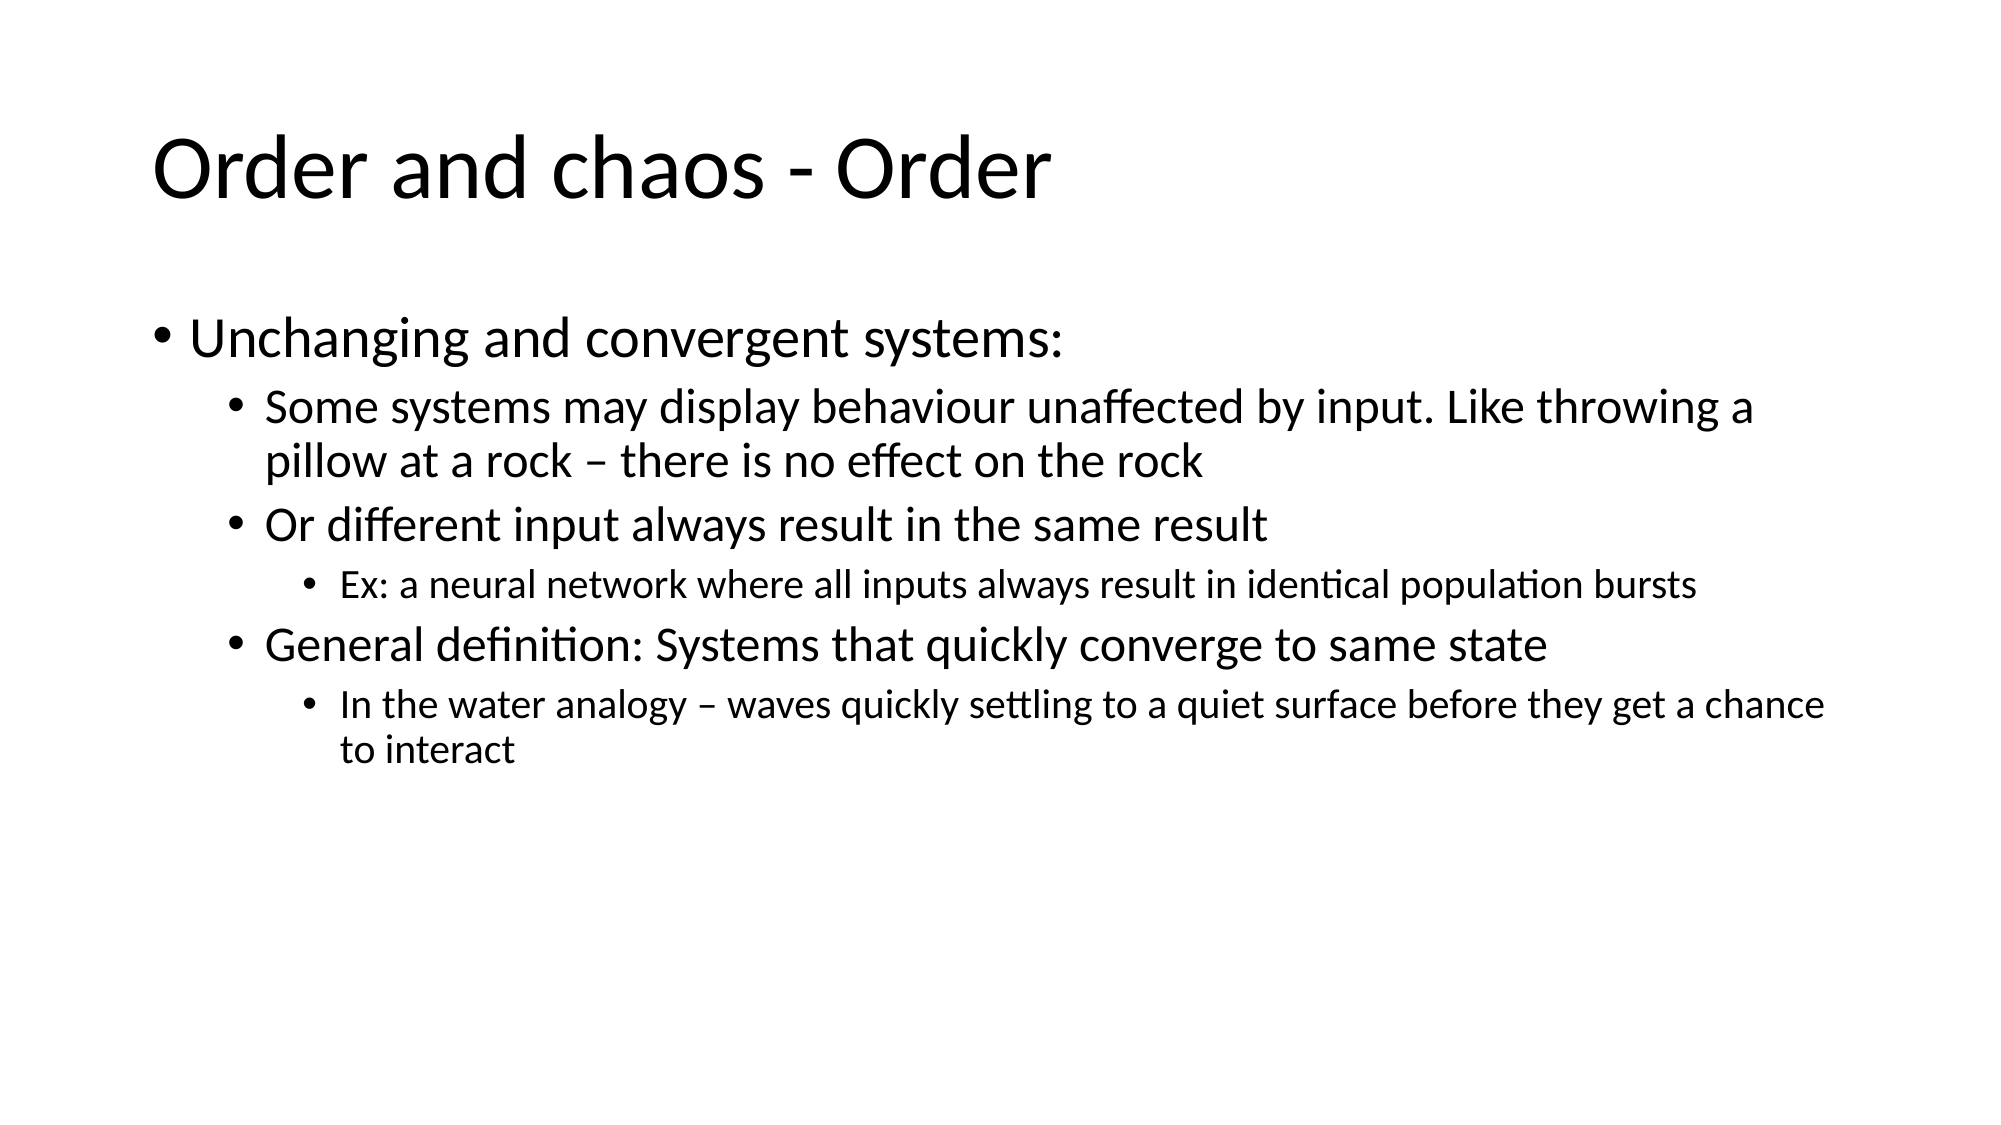

# Order and chaos - Order
Unchanging and convergent systems:
Some systems may display behaviour unaffected by input. Like throwing a pillow at a rock – there is no effect on the rock
Or different input always result in the same result
Ex: a neural network where all inputs always result in identical population bursts
General definition: Systems that quickly converge to same state
In the water analogy – waves quickly settling to a quiet surface before they get a chance to interact